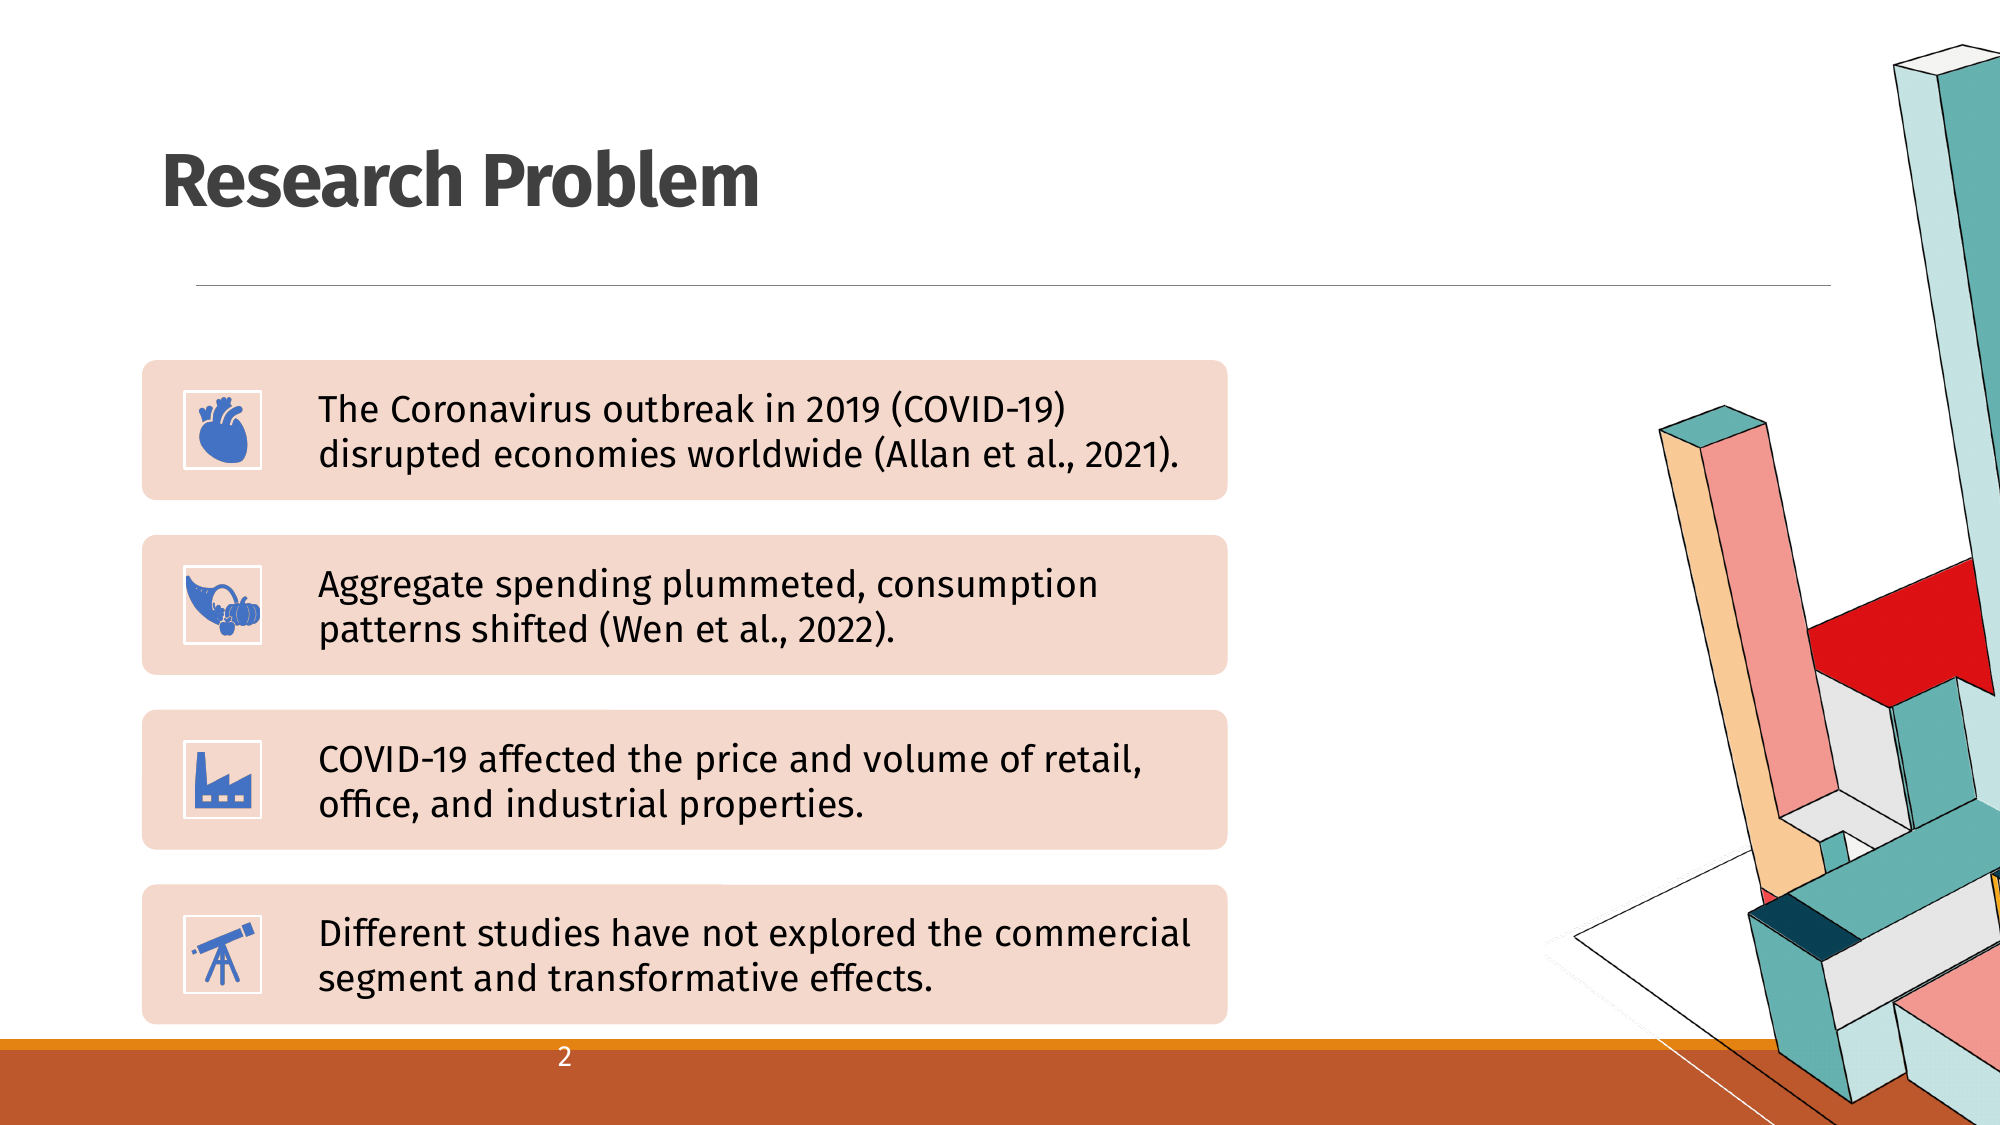

# Research Problem
The Coronavirus outbreak in 2019 (COVID-19) disrupted economies worldwide (Allan et al., 2021).
Aggregate spending plummeted, consumption patterns shifted (Wen et al., 2022).
COVID-19 affected the price and volume of retail, office, and industrial properties.
Different studies have not explored the commercial segment and transformative effects.
2